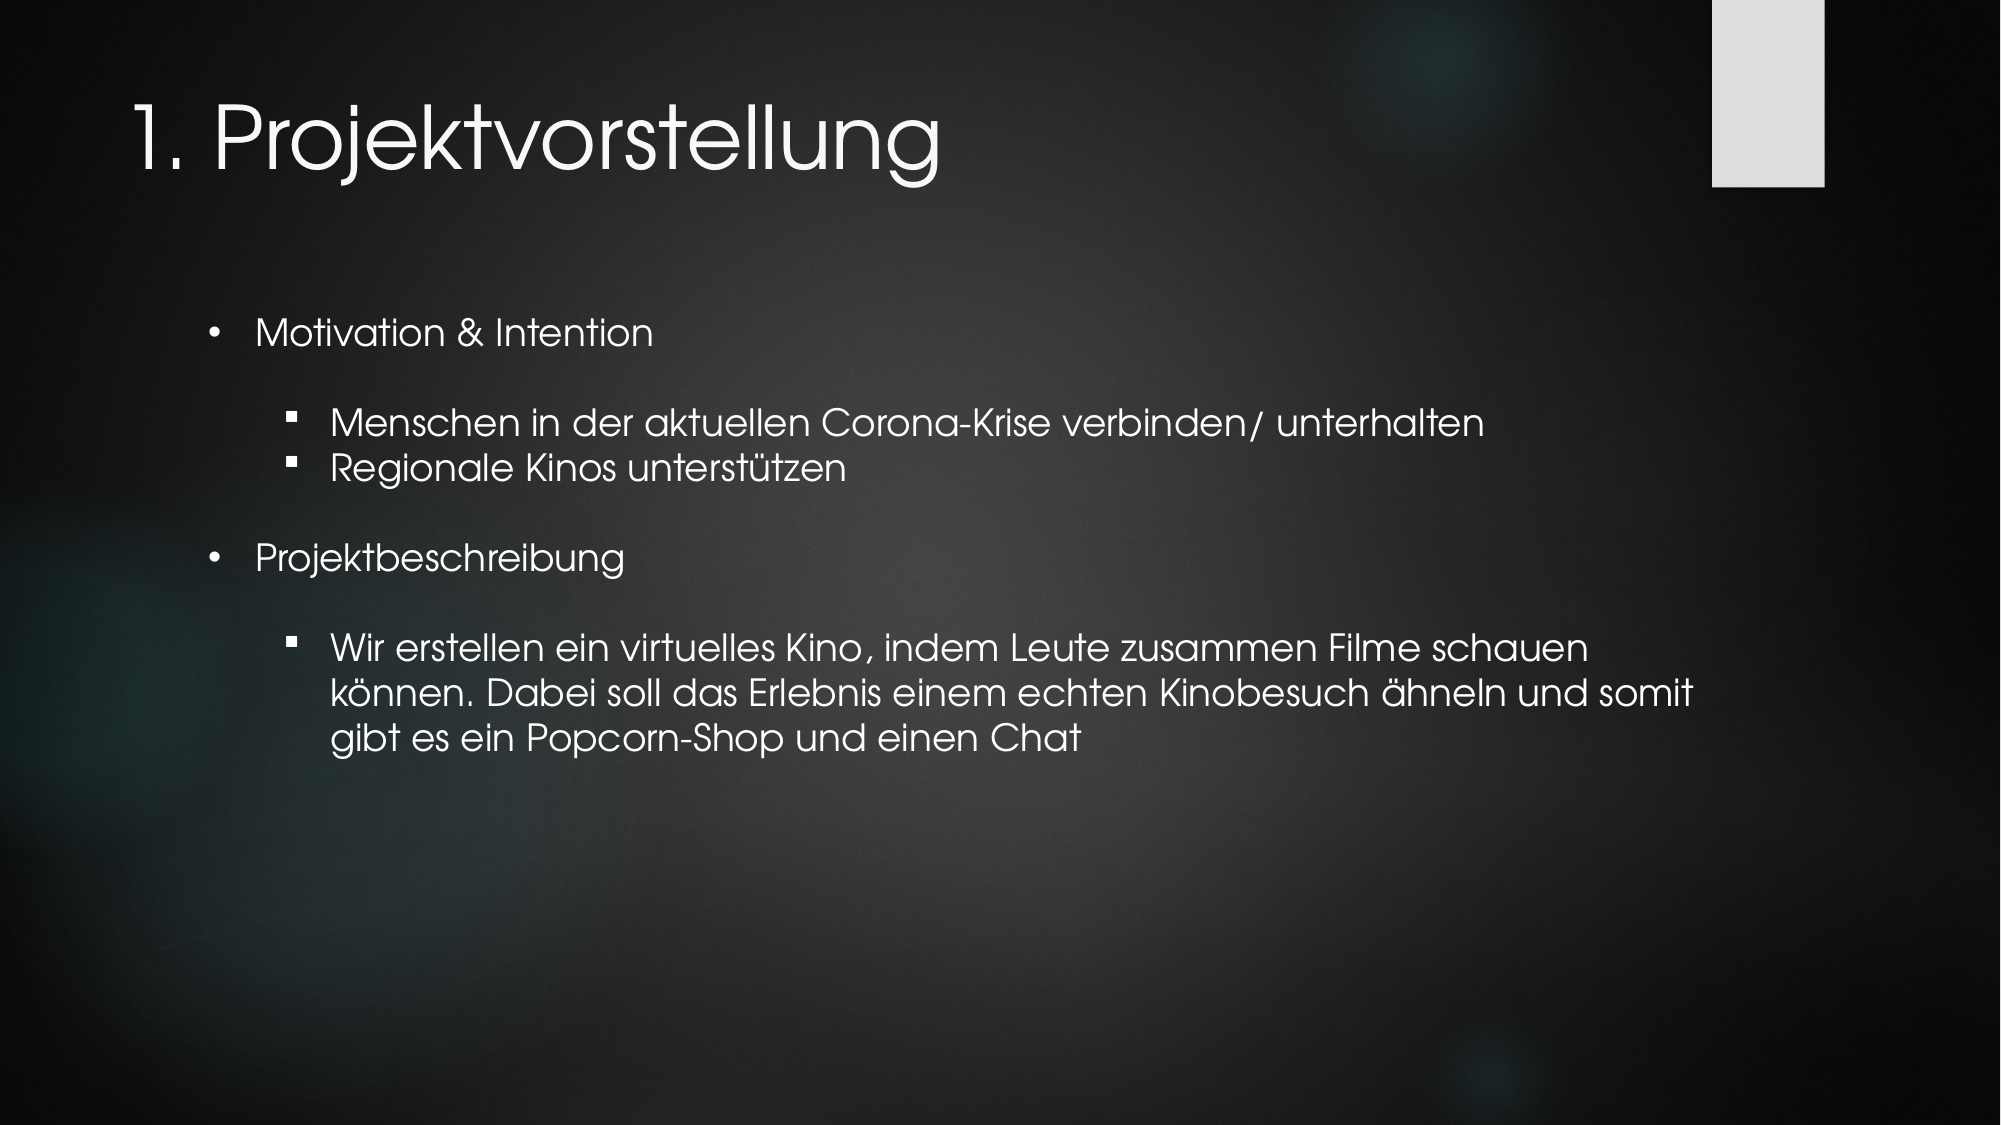

# 1. Projektvorstellung
Motivation & Intention

Menschen in der aktuellen Corona-Krise verbinden/ unterhalten
Regionale Kinos unterstützen

Projektbeschreibung

Wir erstellen ein virtuelles Kino, indem Leute zusammen Filme schauen können. Dabei soll das Erlebnis einem echten Kinobesuch ähneln und somit gibt es ein Popcorn-Shop und einen Chat